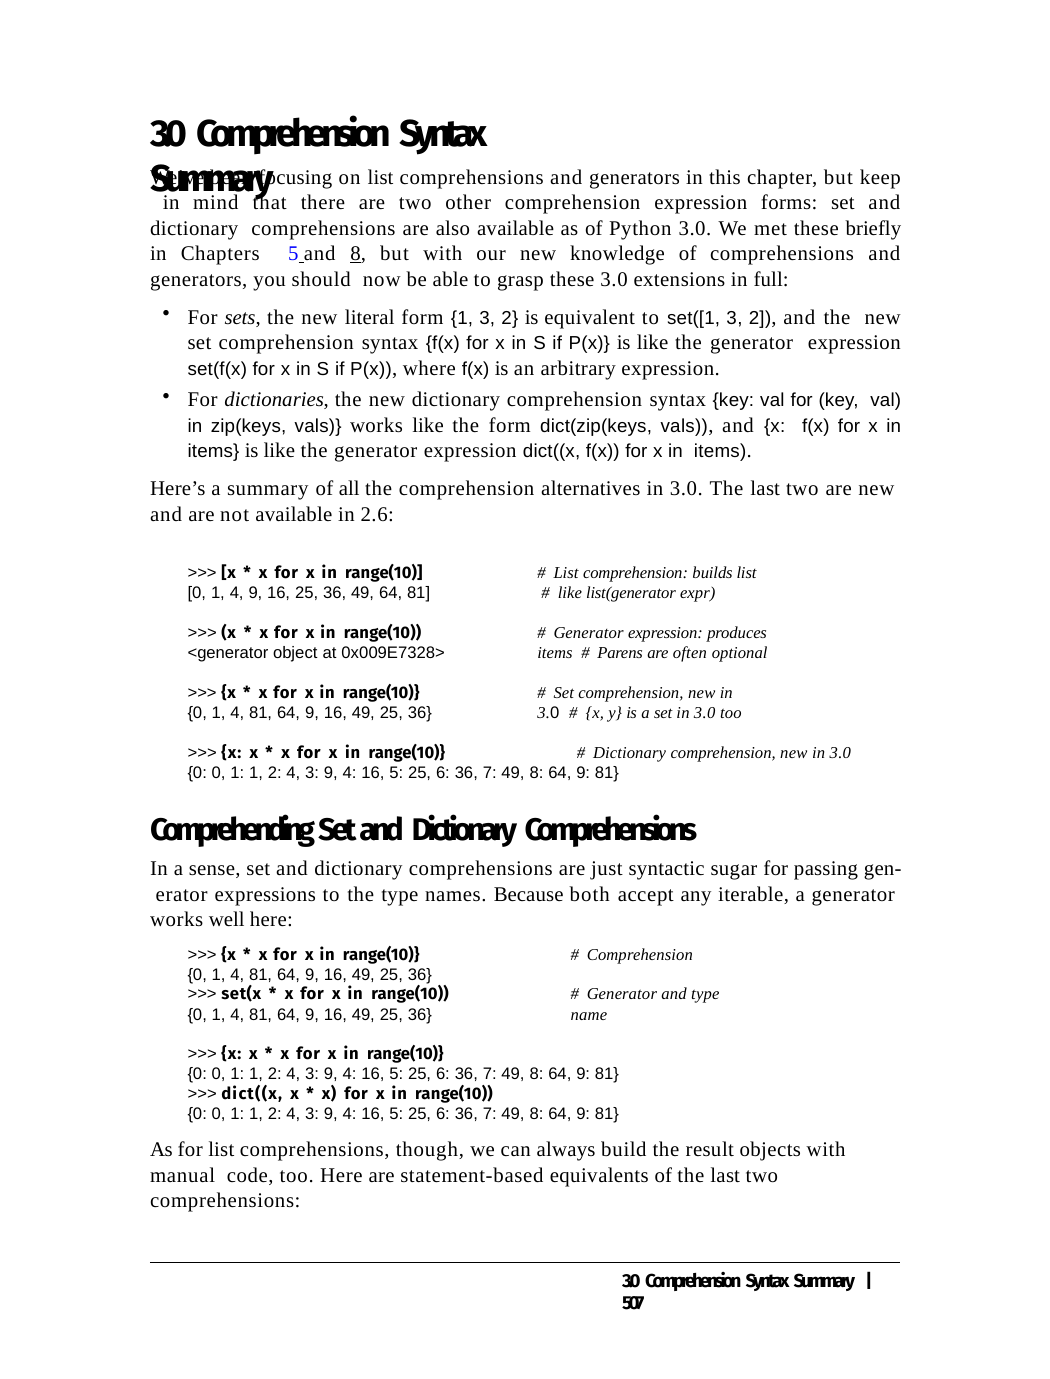

# 3.0 Comprehension Syntax Summary
We’ve been focusing on list comprehensions and generators in this chapter, but keep  in mind that there are two other comprehension expression forms: set and dictionary  comprehensions are also available as of Python 3.0. We met these briefly in Chapters  5 and 8, but with our new knowledge of comprehensions and generators, you should  now be able to grasp these 3.0 extensions in full:
For sets, the new literal form {1, 3, 2} is equivalent to set([1, 3, 2]), and the  new set comprehension syntax {f(x) for x in S if P(x)} is like the generator  expression set(f(x) for x in S if P(x)), where f(x) is an arbitrary expression.
For dictionaries, the new dictionary comprehension syntax {key: val for (key,  val) in zip(keys, vals)} works like the form dict(zip(keys, vals)), and {x:  f(x) for x in items} is like the generator expression dict((x, f(x)) for x in  items).
Here’s a summary of all the comprehension alternatives in 3.0. The last two are new  and are not available in 2.6:
>>> [x * x for x in range(10)]
[0, 1, 4, 9, 16, 25, 36, 49, 64, 81]
# List comprehension: builds list  # like list(generator expr)
>>> (x * x  for x  in range(10))
<generator object at 0x009E7328>
# Generator expression: produces items  # Parens are often optional
>>> {x * x  for x  in range(10)}
{0, 1, 4, 81, 64, 9, 16, 49, 25, 36}
# Set comprehension, new in 3.0  # {x, y} is a set in 3.0 too
>>> {x: x * x for x in range(10)}	# Dictionary comprehension, new in 3.0
{0: 0, 1: 1, 2: 4, 3: 9, 4: 16, 5: 25, 6: 36, 7: 49, 8: 64, 9: 81}

Comprehending Set and Dictionary Comprehensions
In a sense, set and dictionary comprehensions are just syntactic sugar for passing gen-  erator expressions to the type names. Because both accept any iterable, a generator  works well here:
>>> {x * x  for x  in range(10)}
{0, 1, 4, 81, 64, 9, 16, 49, 25, 36}
>>> set(x * x for x in range(10))
{0, 1, 4, 81, 64, 9, 16, 49, 25, 36}
# Comprehension
# Generator and type name
>>> {x: x * x for x in range(10)}
{0: 0, 1: 1, 2: 4, 3: 9, 4: 16, 5: 25, 6: 36, 7: 49, 8: 64, 9: 81}
>>> dict((x, x * x) for x in range(10))
{0: 0, 1: 1, 2: 4, 3: 9, 4: 16, 5: 25, 6: 36, 7: 49, 8: 64, 9: 81}
As for list comprehensions, though, we can always build the result objects with manual  code, too. Here are statement-based equivalents of the last two comprehensions:

3.0 Comprehension Syntax Summary  | 507